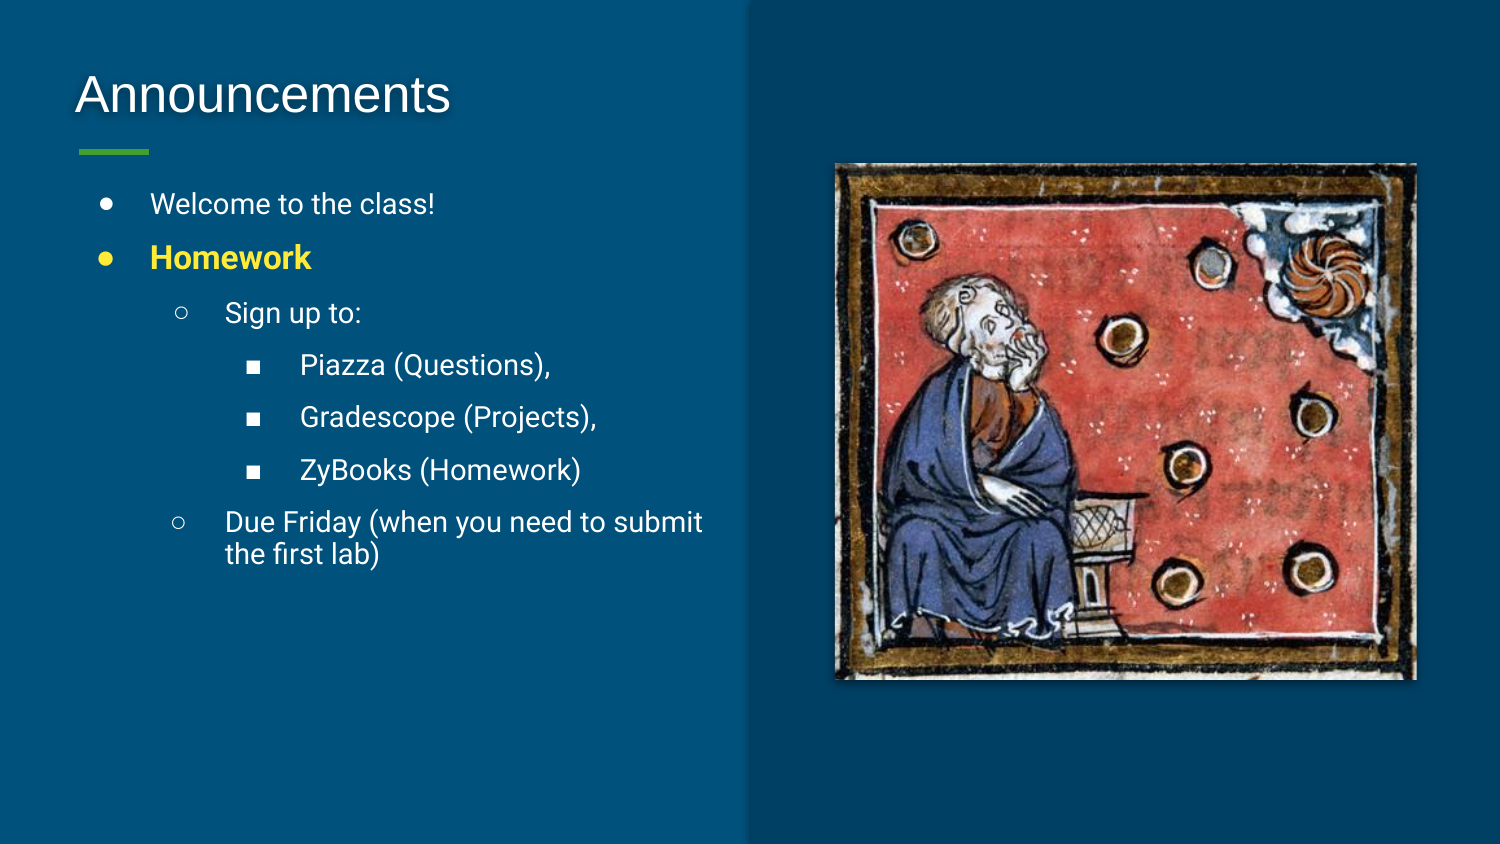

# Announcements
Welcome to the class!
Homework
Sign up to:
Piazza (Questions),
Gradescope (Projects),
ZyBooks (Homework)
Due Friday (when you need to submit the first lab)